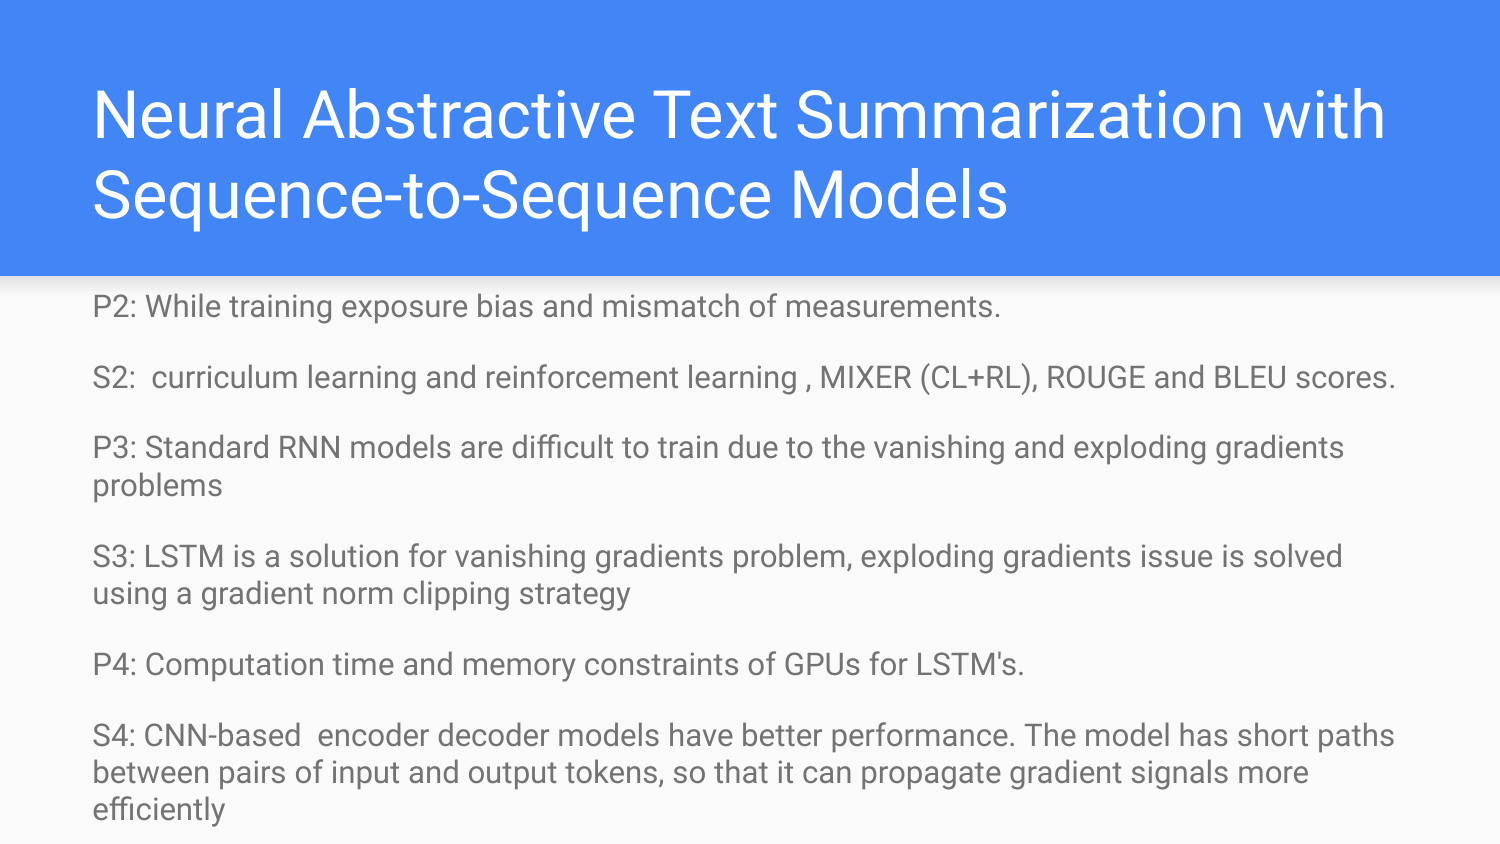

# Neural Abstractive Text Summarization with Sequence-to-Sequence Models
P2: While training exposure bias and mismatch of measurements.
S2:  curriculum learning and reinforcement learning , MIXER (CL+RL), ROUGE and BLEU scores.
P3: Standard RNN models are difficult to train due to the vanishing and exploding gradients problems
S3: LSTM is a solution for vanishing gradients problem, exploding gradients issue is solved using a gradient norm clipping strategy
P4: Computation time and memory constraints of GPUs for LSTM's.
S4: CNN-based  encoder decoder models have better performance. The model has short paths between pairs of input and output tokens, so that it can propagate gradient signals more efficiently